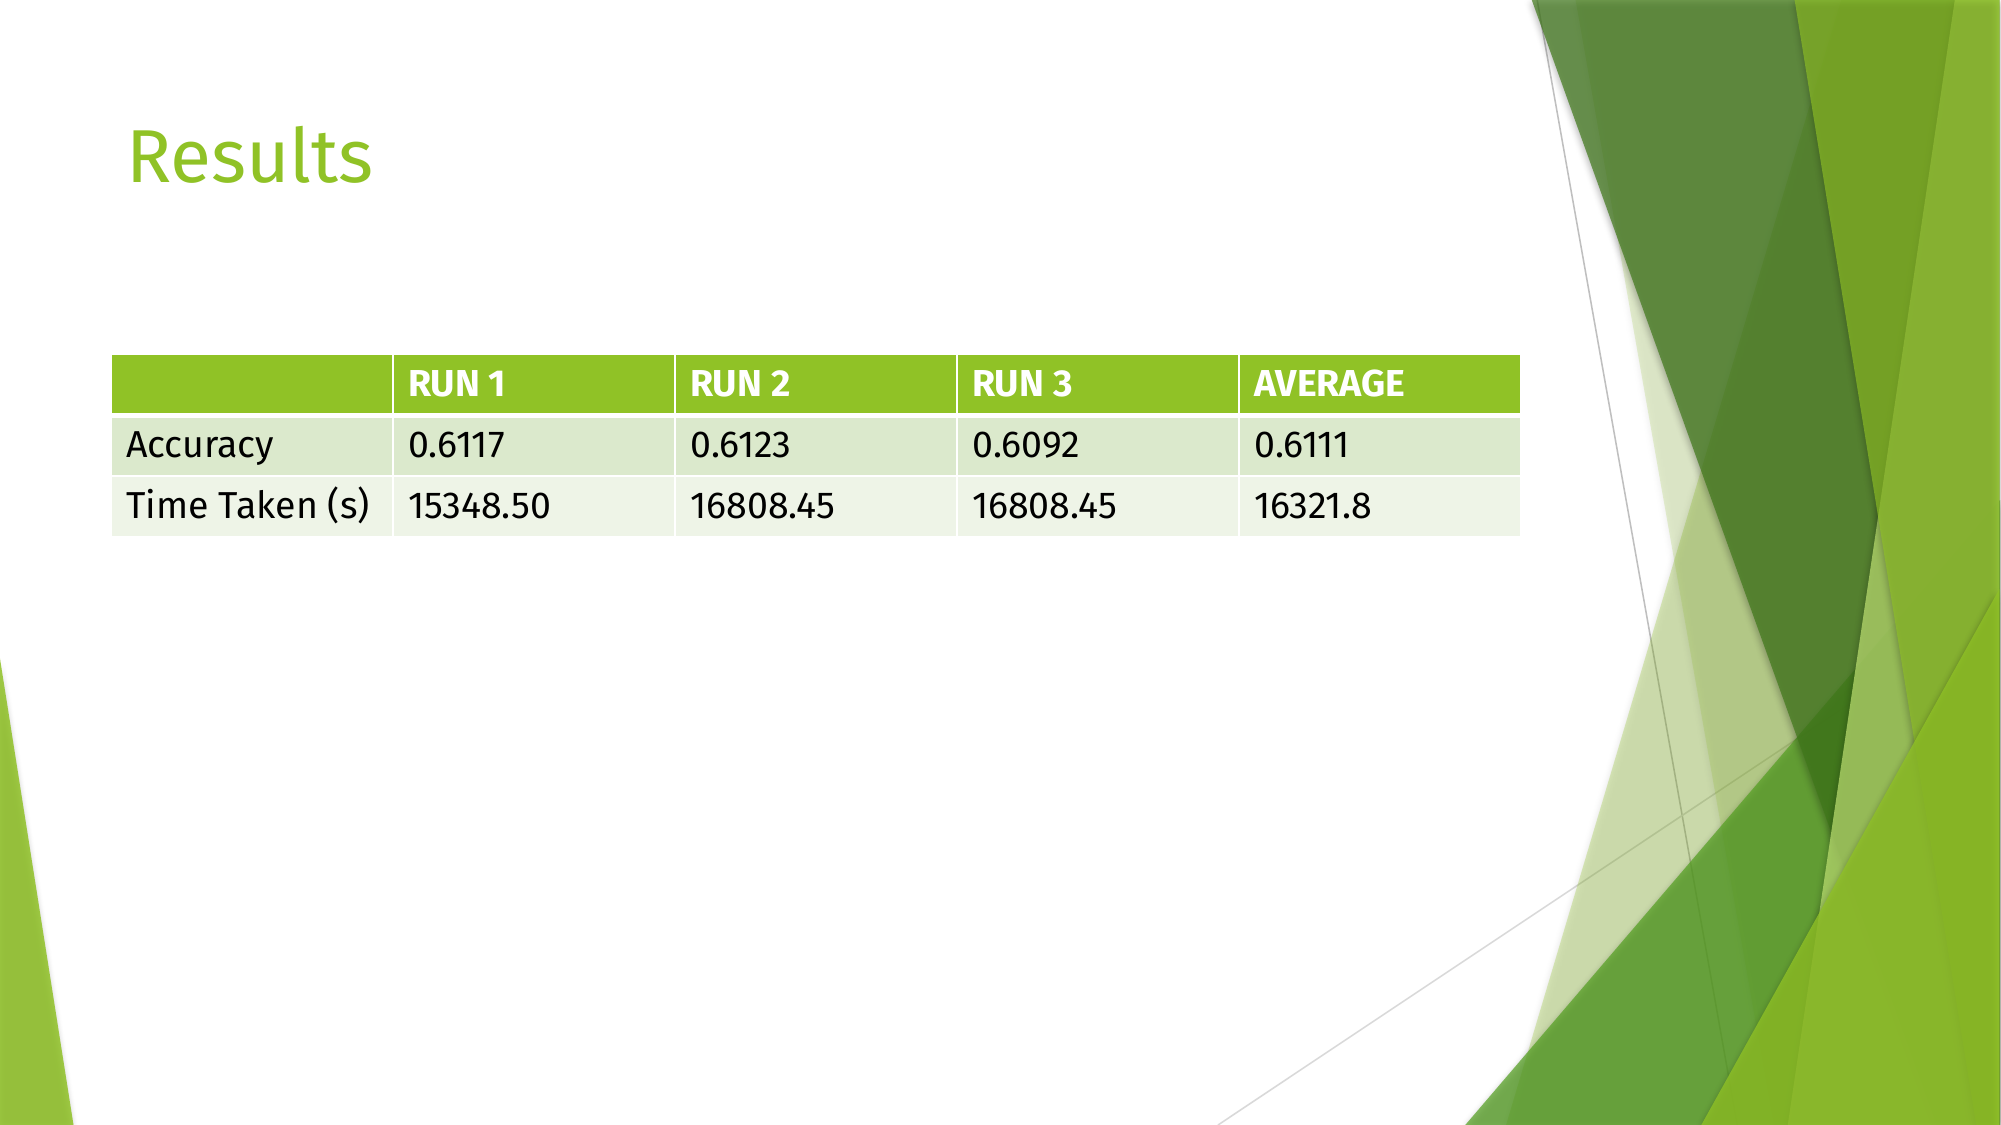

# Results
|  | RUN 1 | RUN 2 | RUN 3 | AVERAGE |
| --- | --- | --- | --- | --- |
| Accuracy | 0.6117 | 0.6123 | 0.6092 | 0.6111 |
| Time Taken (s) | 15348.50 | 16808.45 | 16808.45 | 16321.8 |